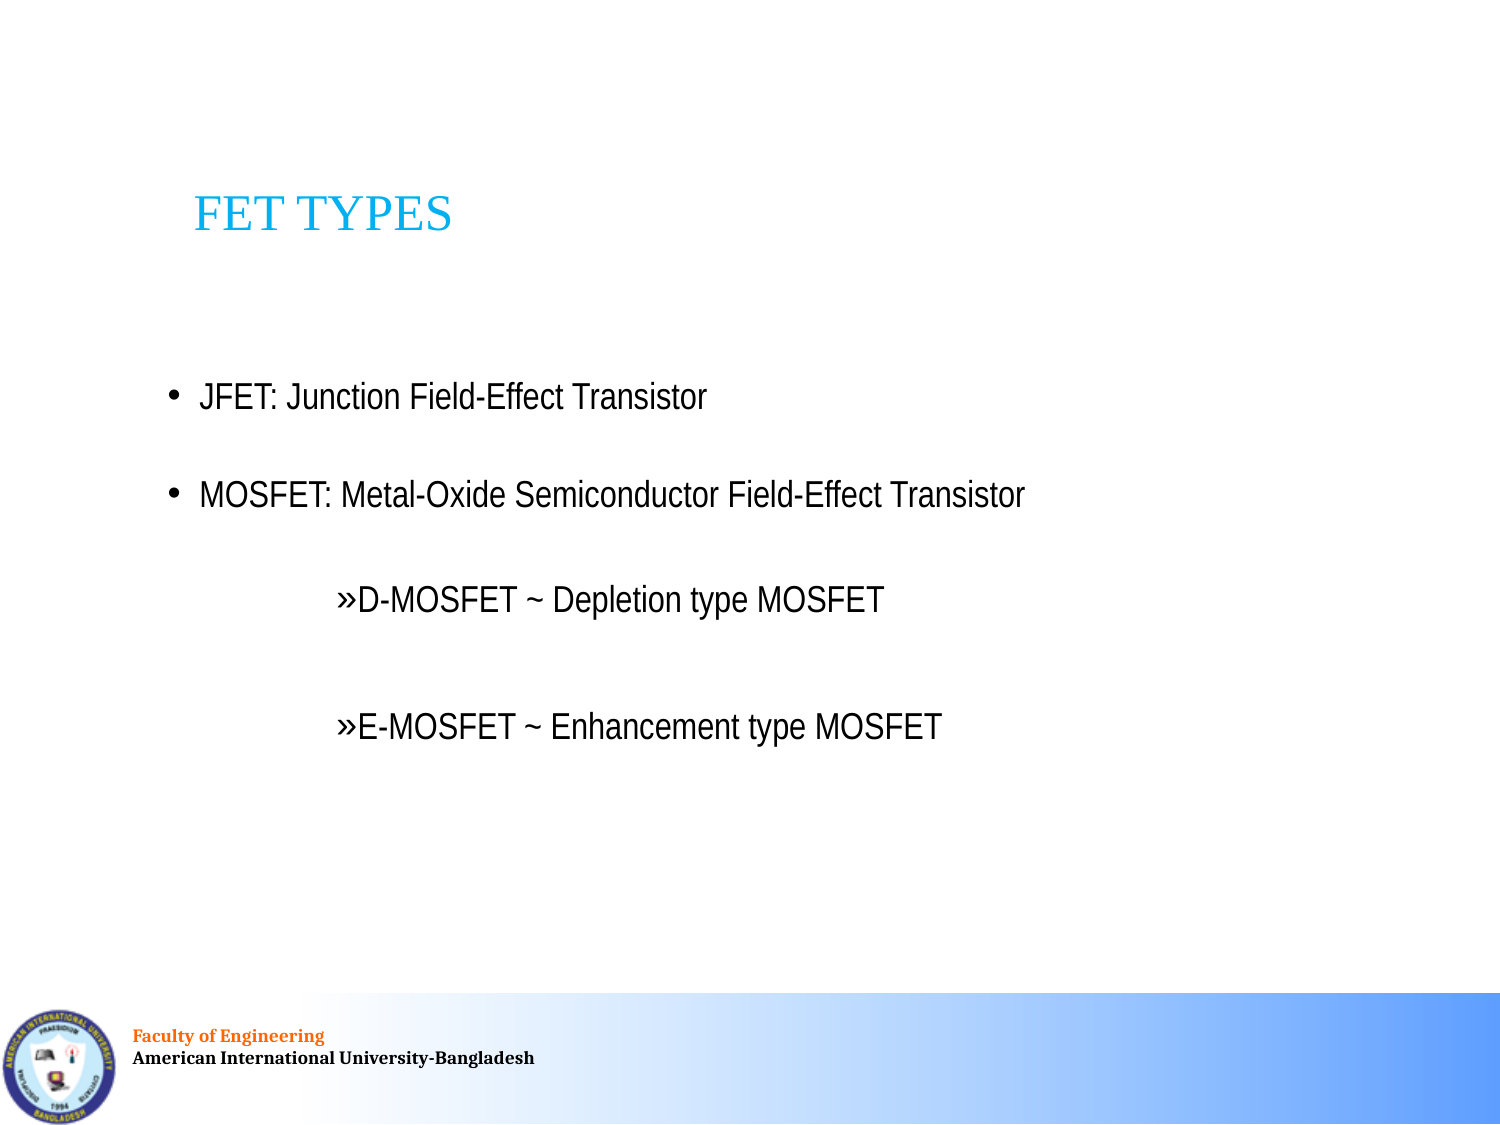

# FET TYPES

JFET: Junction Field-Effect Transistor
MOSFET: Metal-Oxide Semiconductor Field-Effect Transistor

D-MOSFET ~ Depletion type MOSFET

E-MOSFET ~ Enhancement type MOSFET